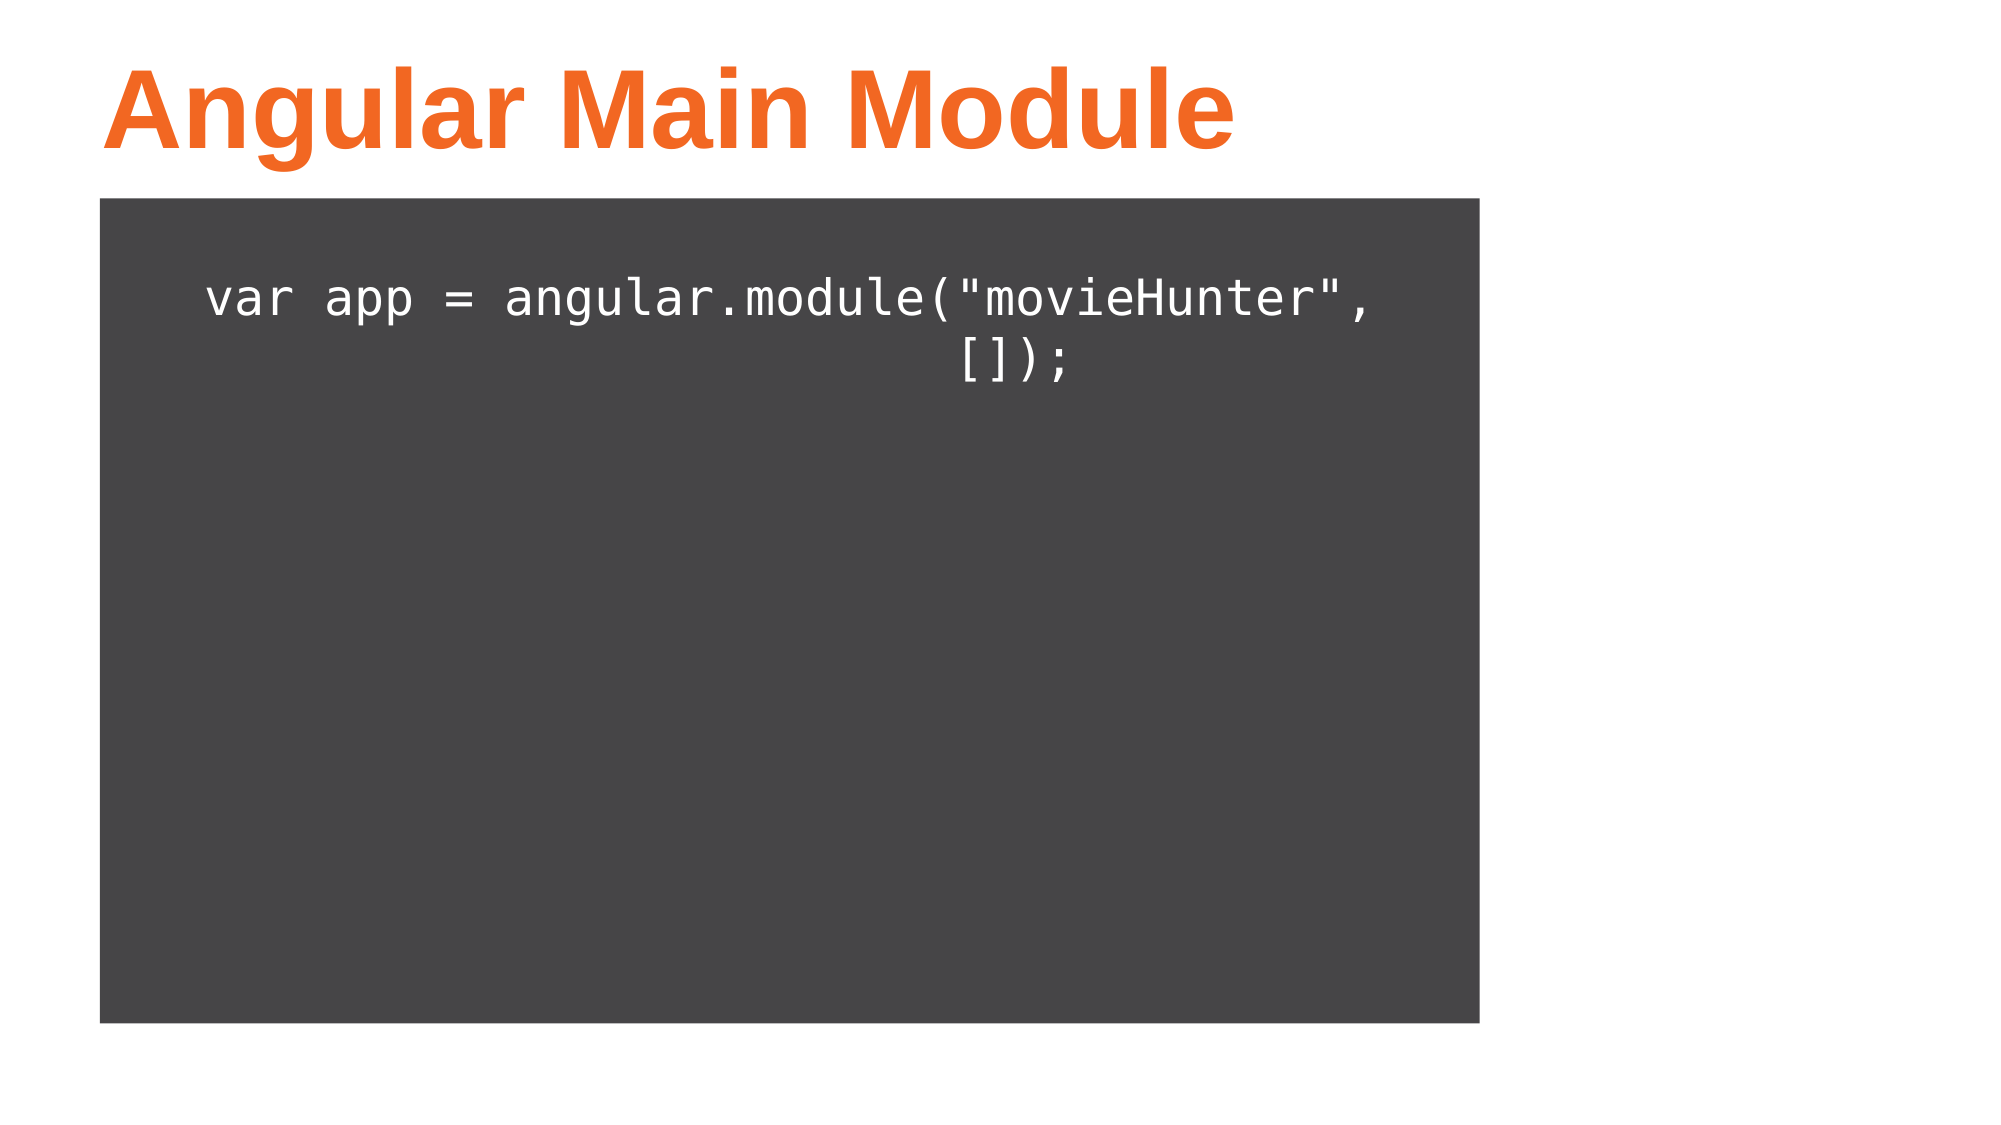

# Angular Main Module

   var app = angular.module("movieHunter",
                            []);